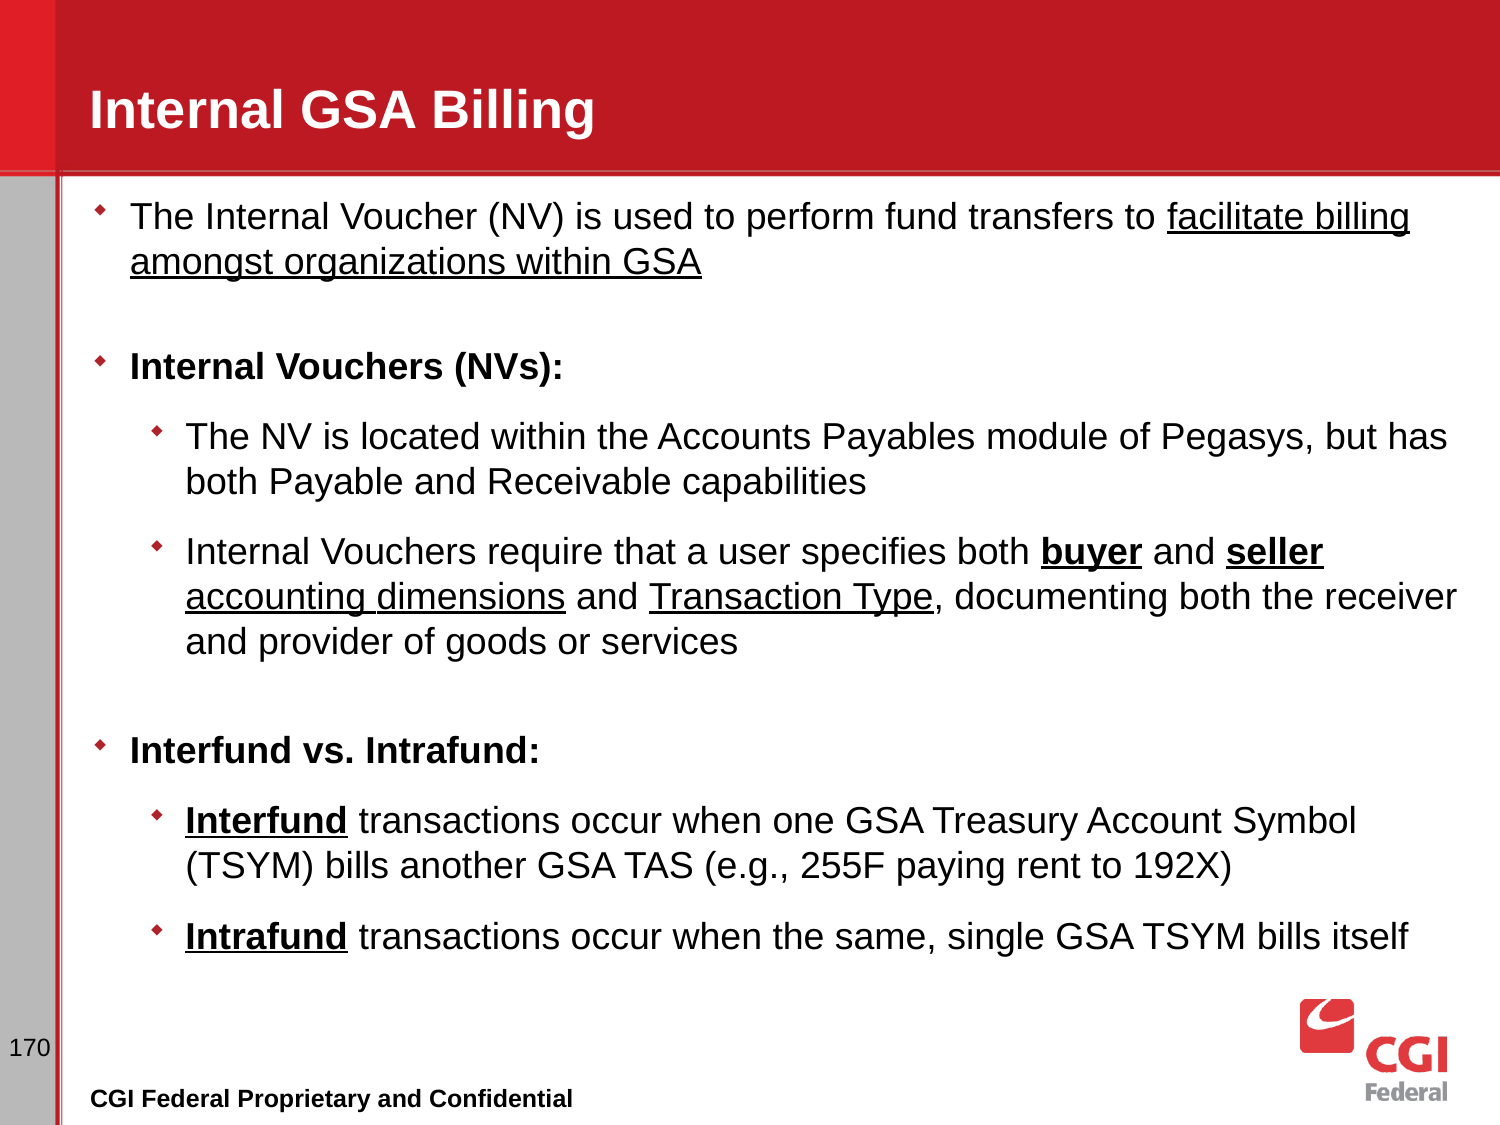

# Internal GSA Billing
The Internal Voucher (NV) is used to perform fund transfers to facilitate billing amongst organizations within GSA

Internal Vouchers (NVs):
The NV is located within the Accounts Payables module of Pegasys, but has both Payable and Receivable capabilities
Internal Vouchers require that a user specifies both buyer and seller accounting dimensions and Transaction Type, documenting both the receiver and provider of goods or services

Interfund vs. Intrafund:
Interfund transactions occur when one GSA Treasury Account Symbol (TSYM) bills another GSA TAS (e.g., 255F paying rent to 192X)
Intrafund transactions occur when the same, single GSA TSYM bills itself

170
CGI Federal Proprietary and Confidential